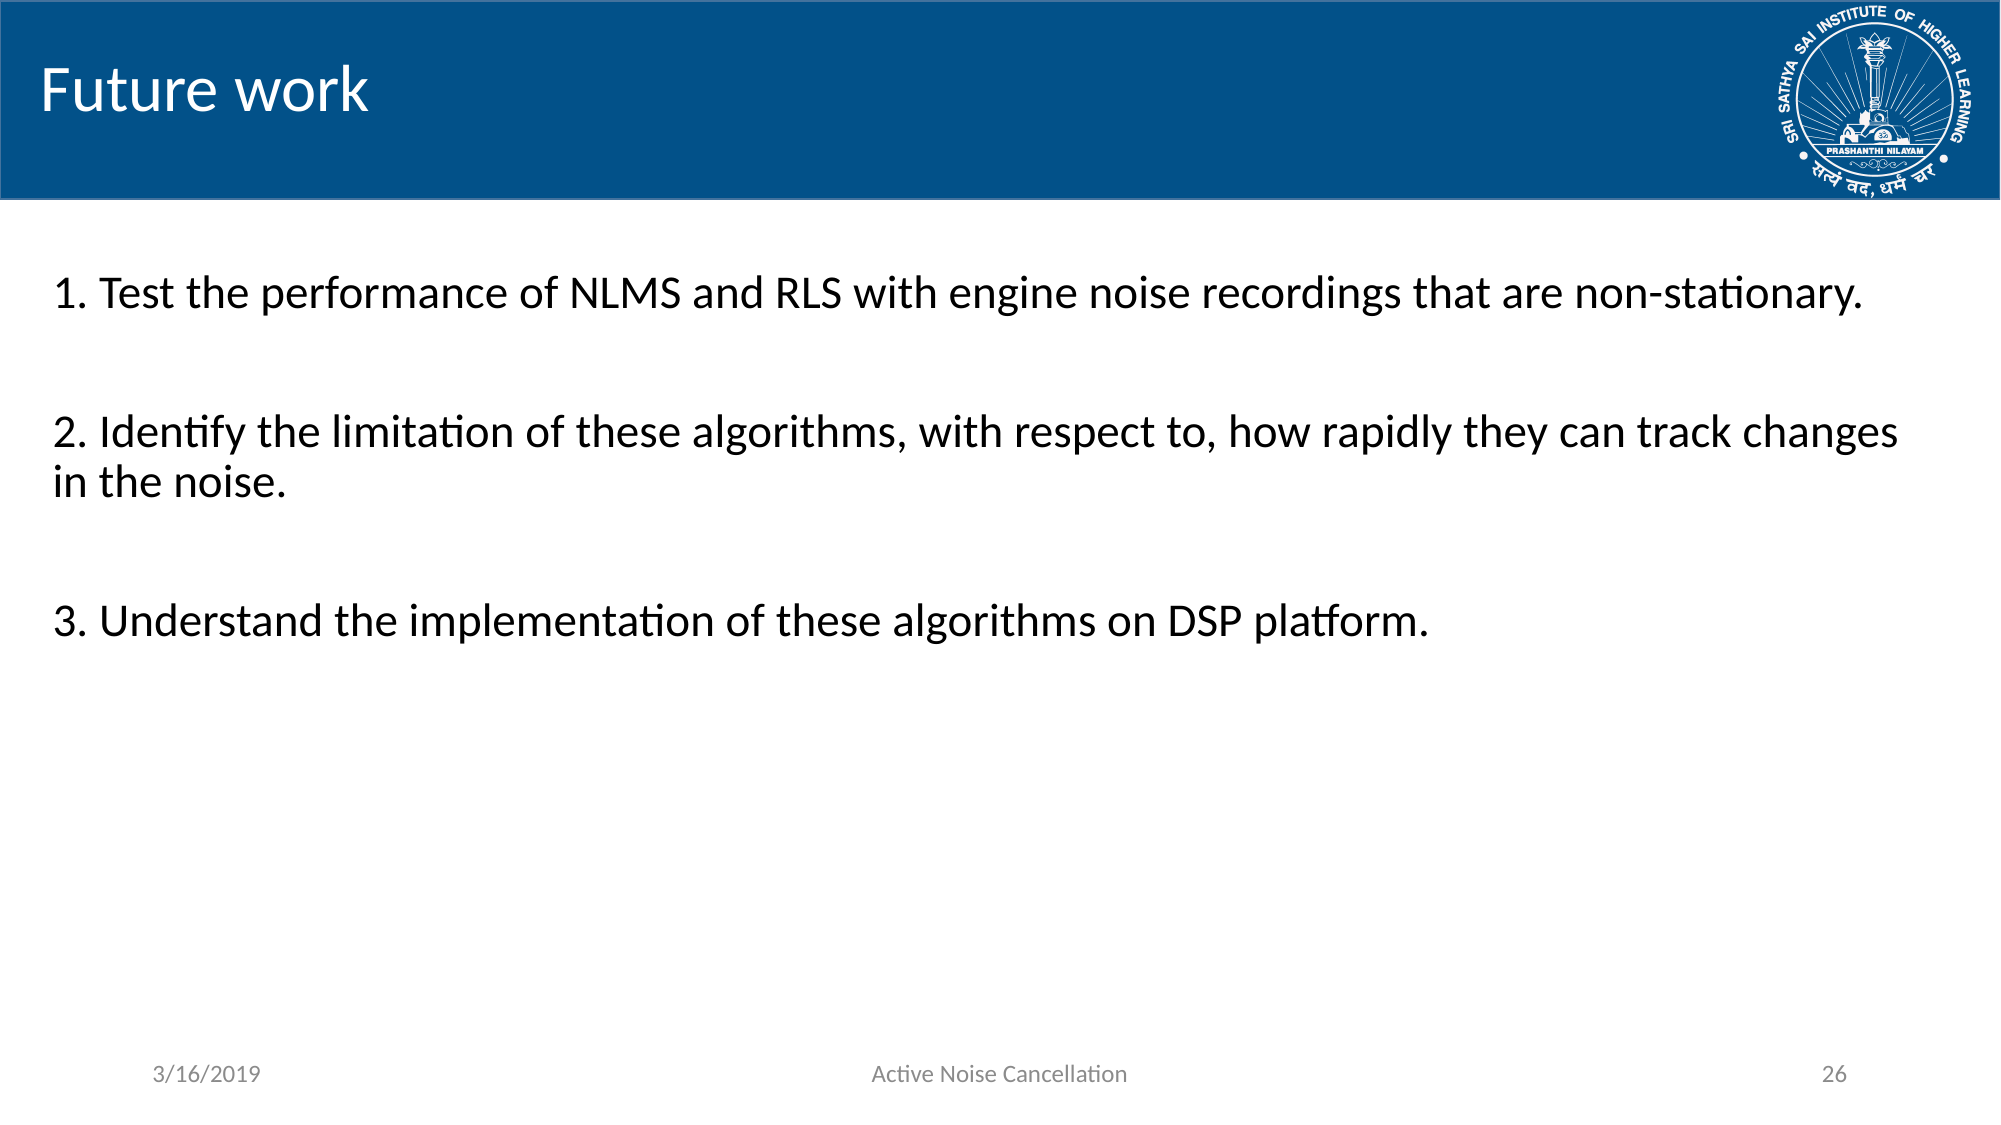

# Future work
1. Test the performance of NLMS and RLS with engine noise recordings that are non-stationary.

2. Identify the limitation of these algorithms, with respect to, how rapidly they can track changes in the noise.

3. Understand the implementation of these algorithms on DSP platform.

3/16/2019
Active Noise Cancellation
26